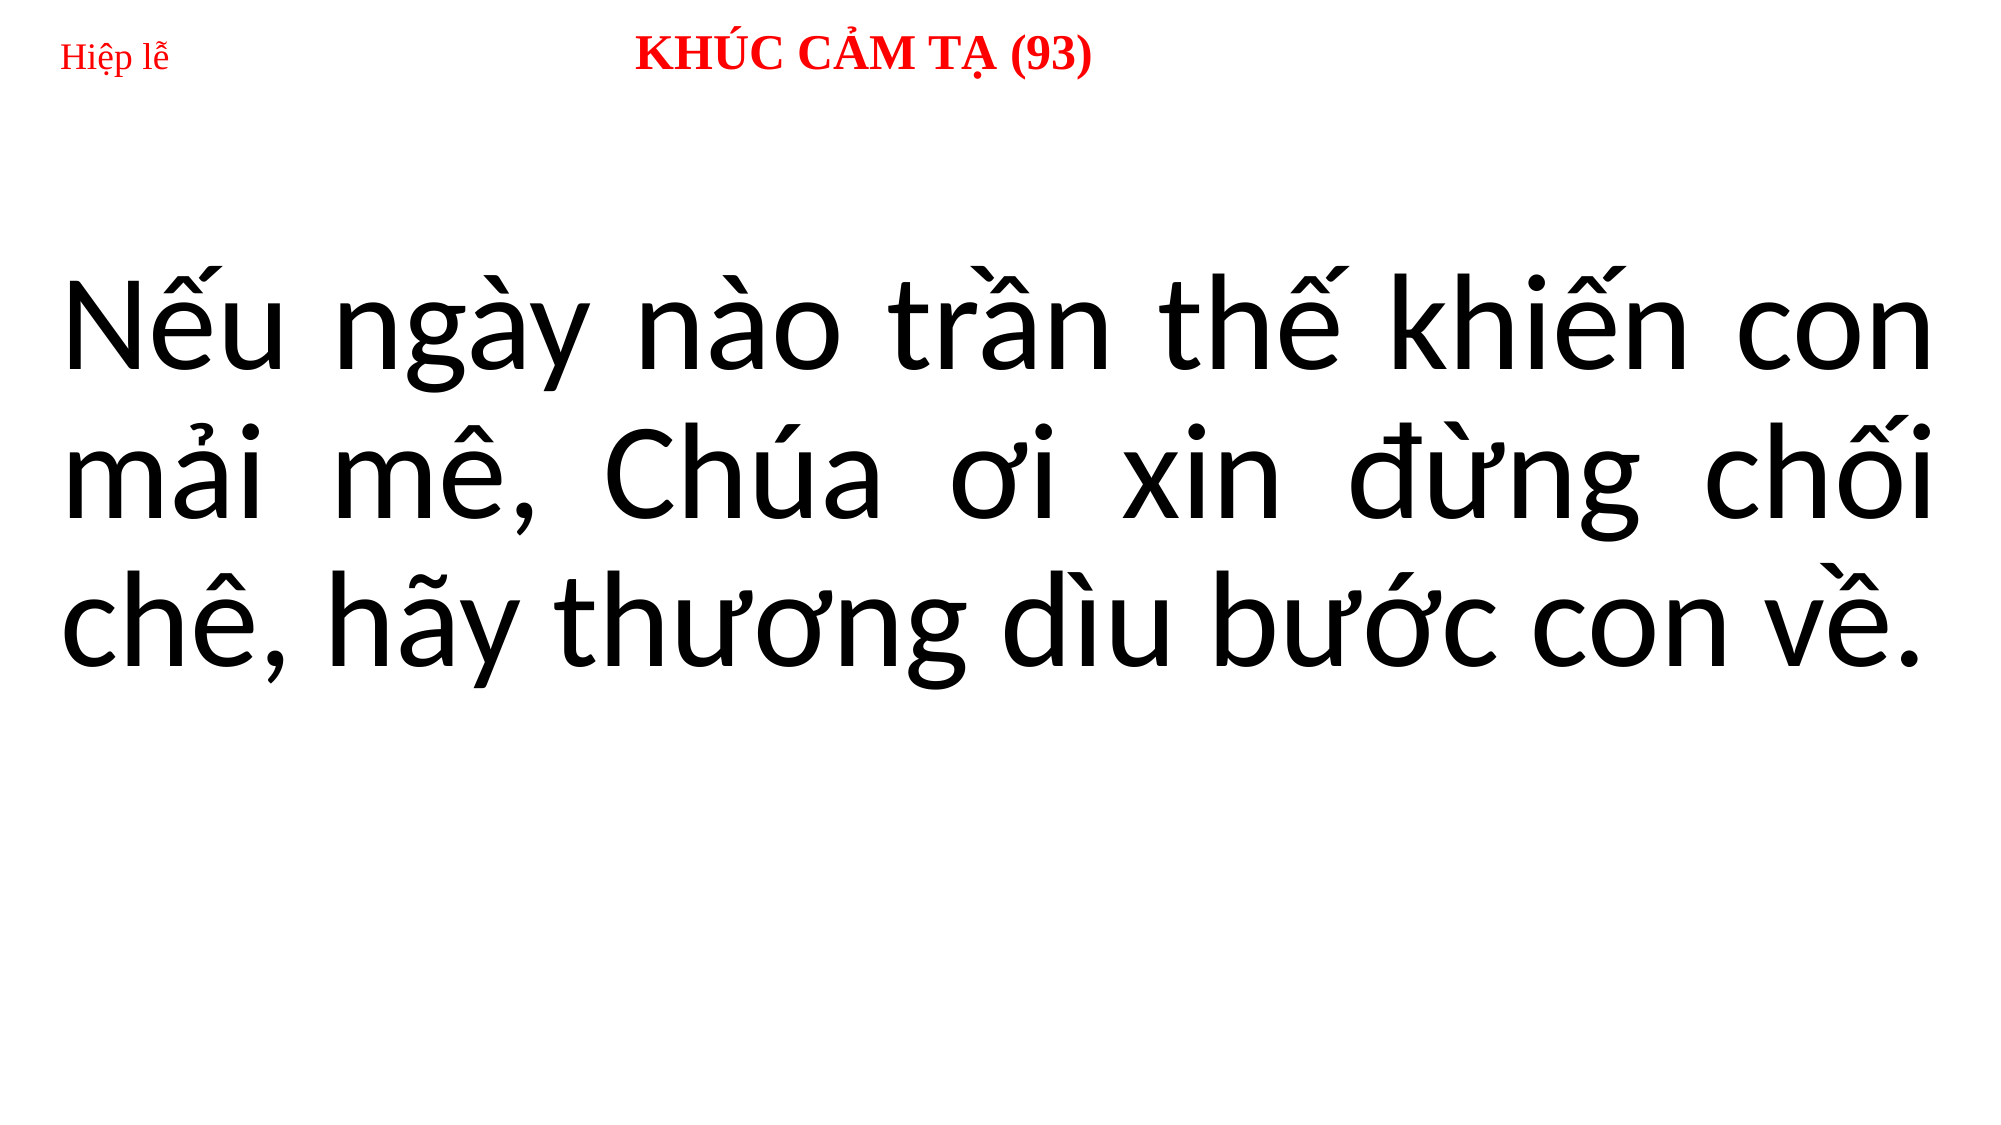

Hiệp lễ                                                 KHÚC CẢM TẠ (93)
Nếu ngày nào trần thế khiến con mải mê, Chúa ơi xin đừng chối chê, hãy thương dìu bước con về.